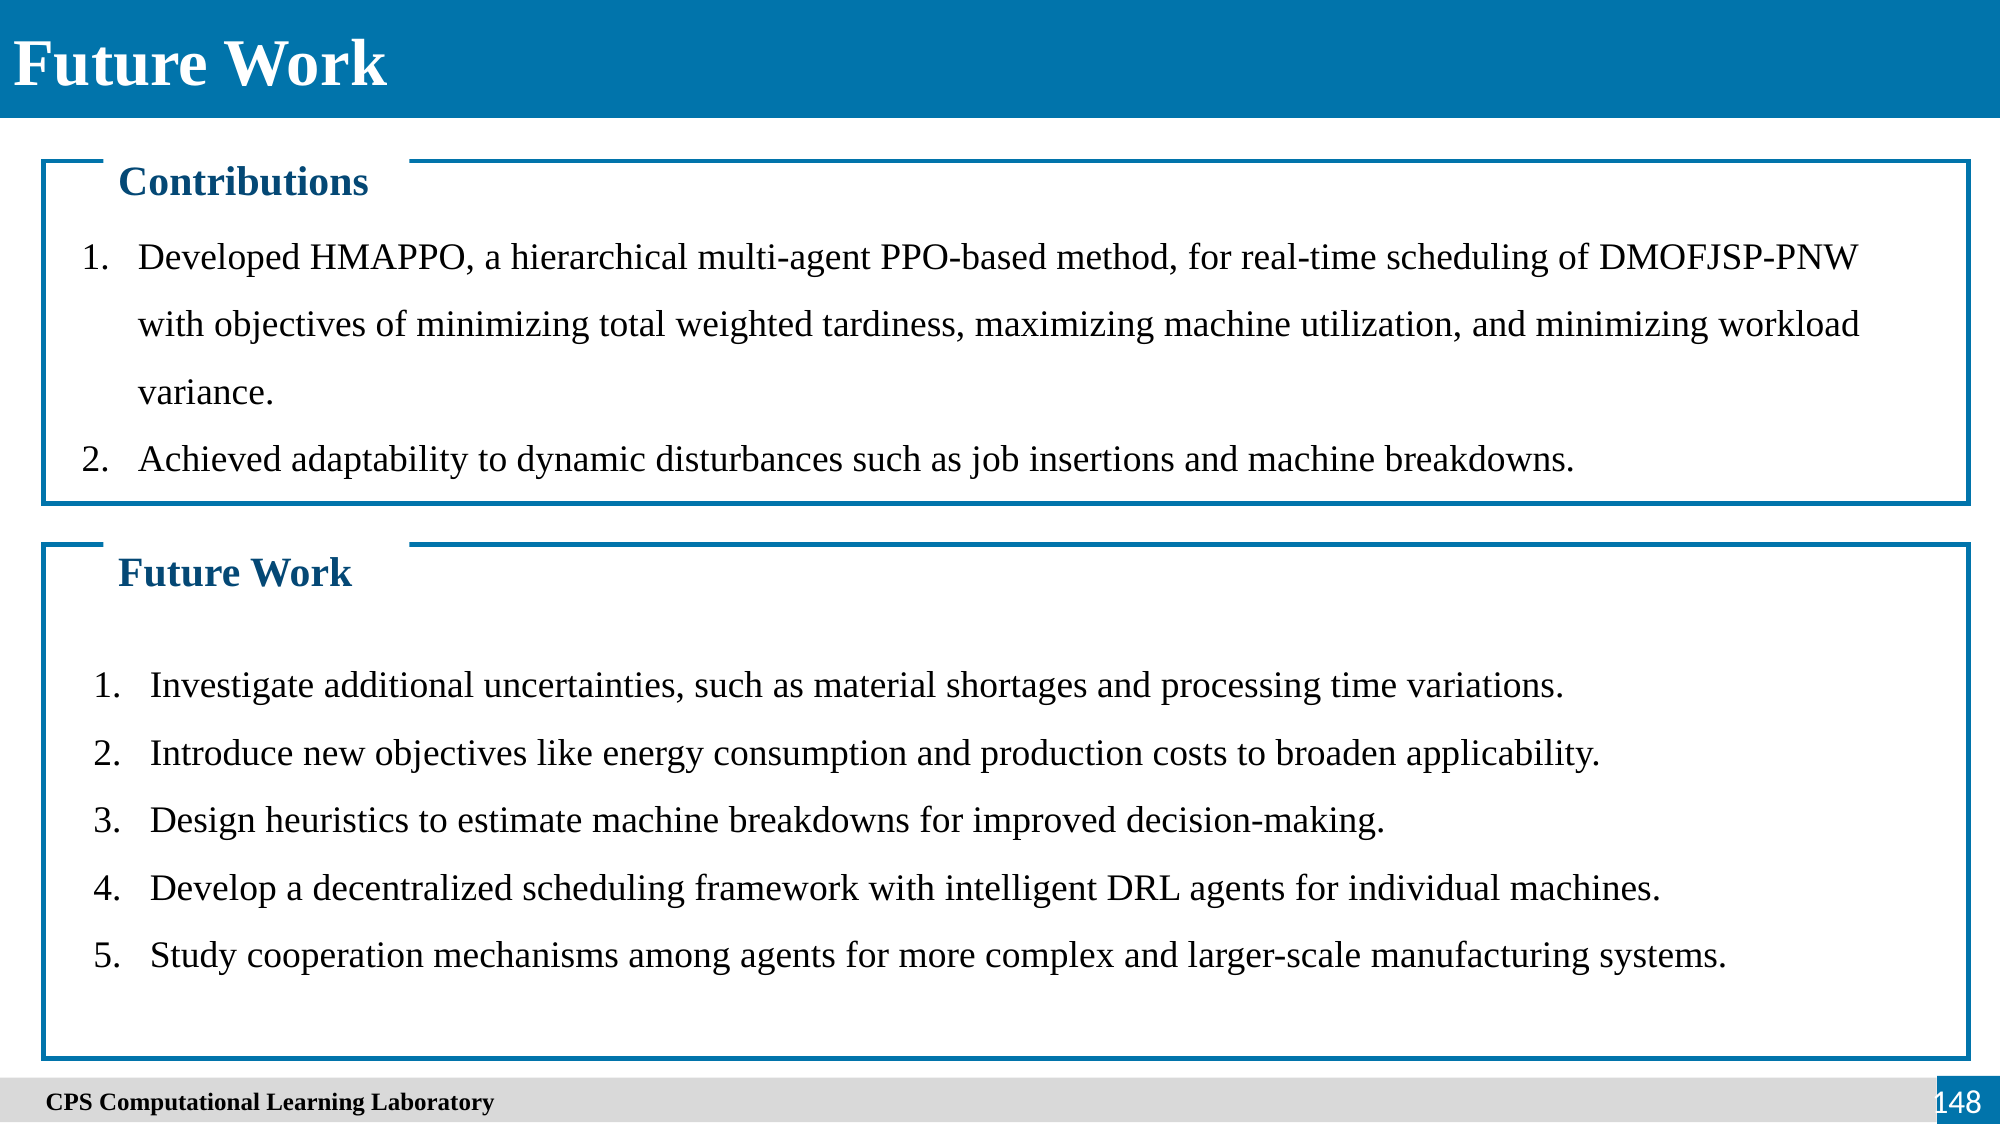

Future Work
Contributions

Developed HMAPPO, a hierarchical multi-agent PPO-based method, for real-time scheduling of DMOFJSP-PNW with objectives of minimizing total weighted tardiness, maximizing machine utilization, and minimizing workload variance.
Achieved adaptability to dynamic disturbances such as job insertions and machine breakdowns.
Future Work

Investigate additional uncertainties, such as material shortages and processing time variations.
Introduce new objectives like energy consumption and production costs to broaden applicability.
Design heuristics to estimate machine breakdowns for improved decision-making.
Develop a decentralized scheduling framework with intelligent DRL agents for individual machines.
Study cooperation mechanisms among agents for more complex and larger-scale manufacturing systems.
148
　CPS Computational Learning Laboratory